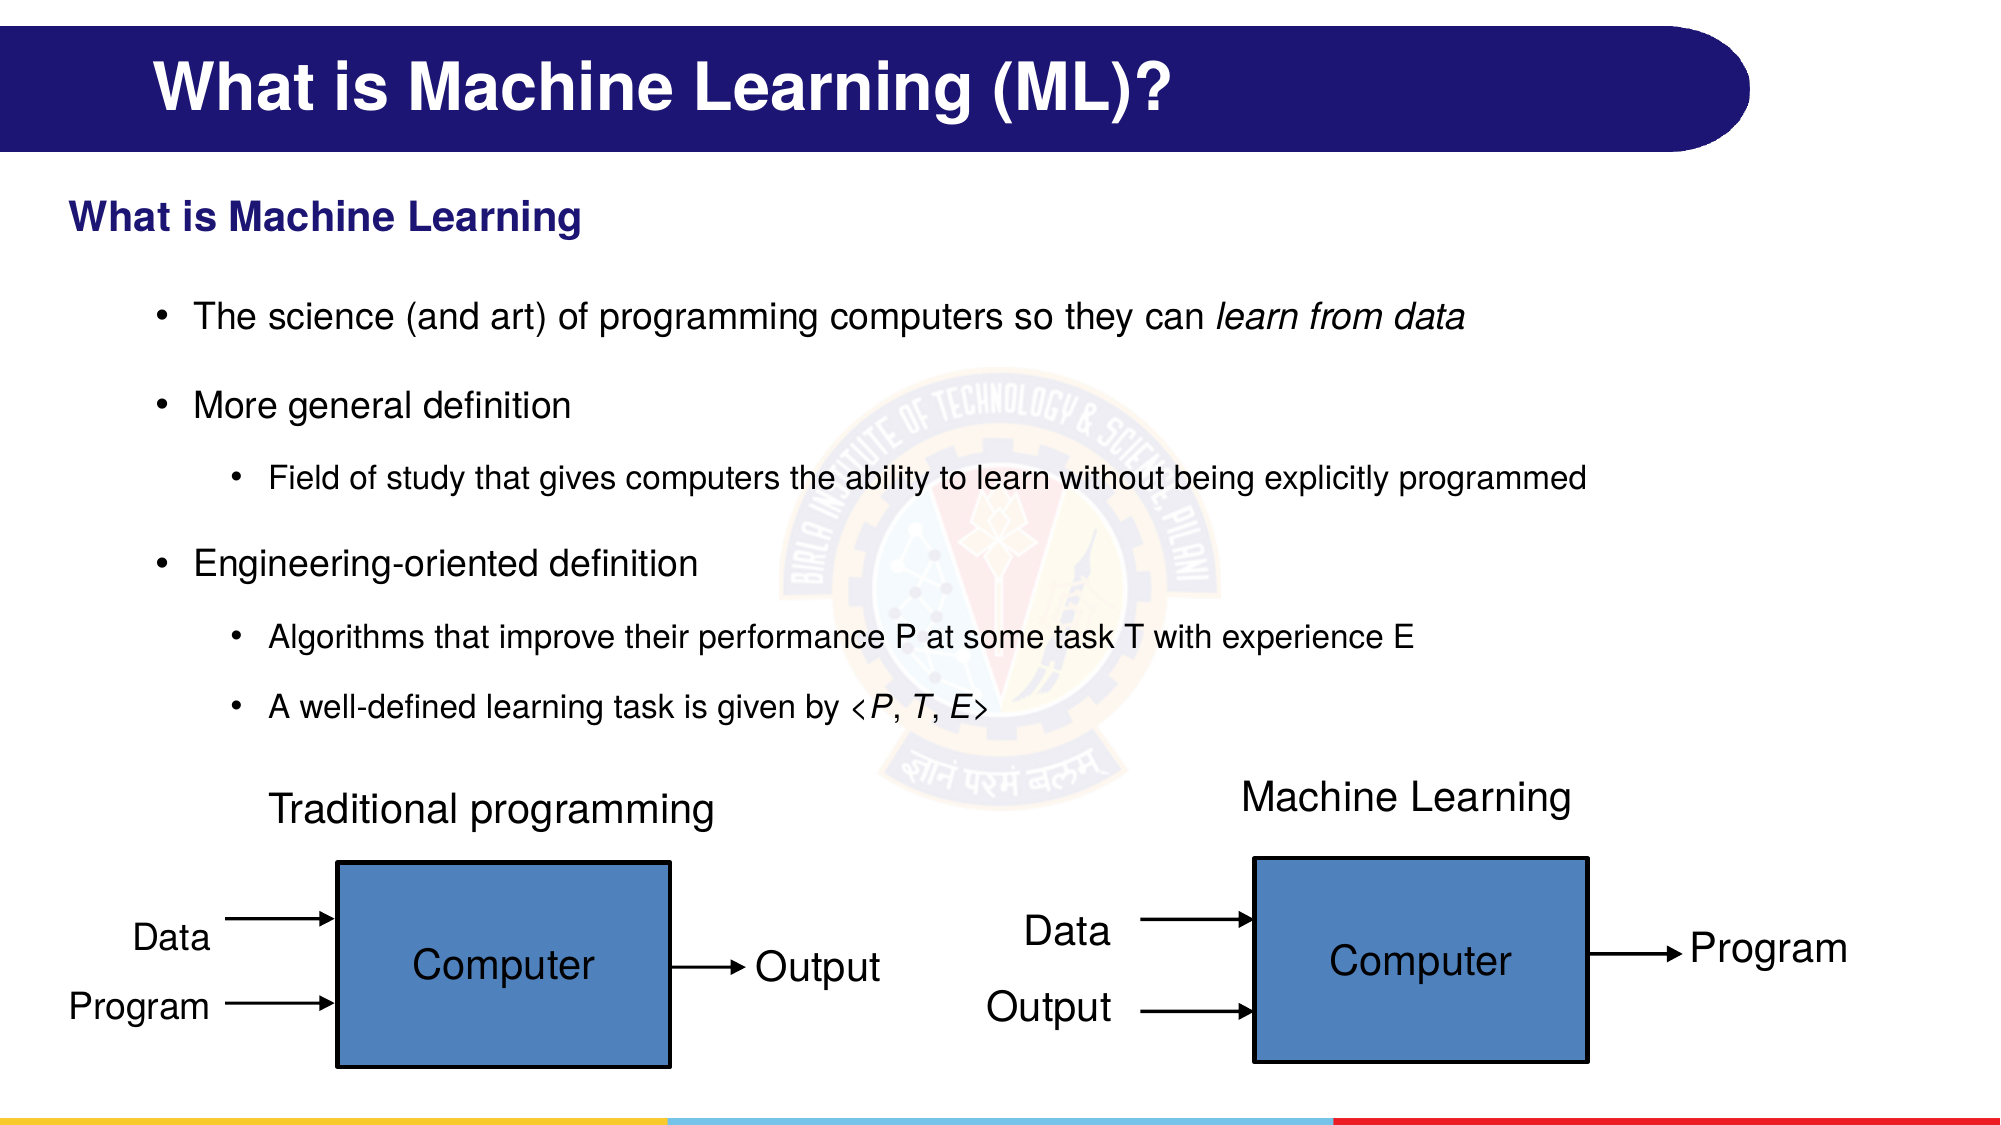

# What is Machine Learning (ML)?
What is Machine Learning
The science (and art) of programming computers so they can learn from data
More general definition
Field of study that gives computers the ability to learn without being explicitly programmed
Engineering-oriented definition
Algorithms that improve their performance P at some task T with experience E
A well-defined learning task is given by <P, T, E>
Machine Learning
Traditional programming

Computer

Computer
Data
Output
Data
Program

Program
Output